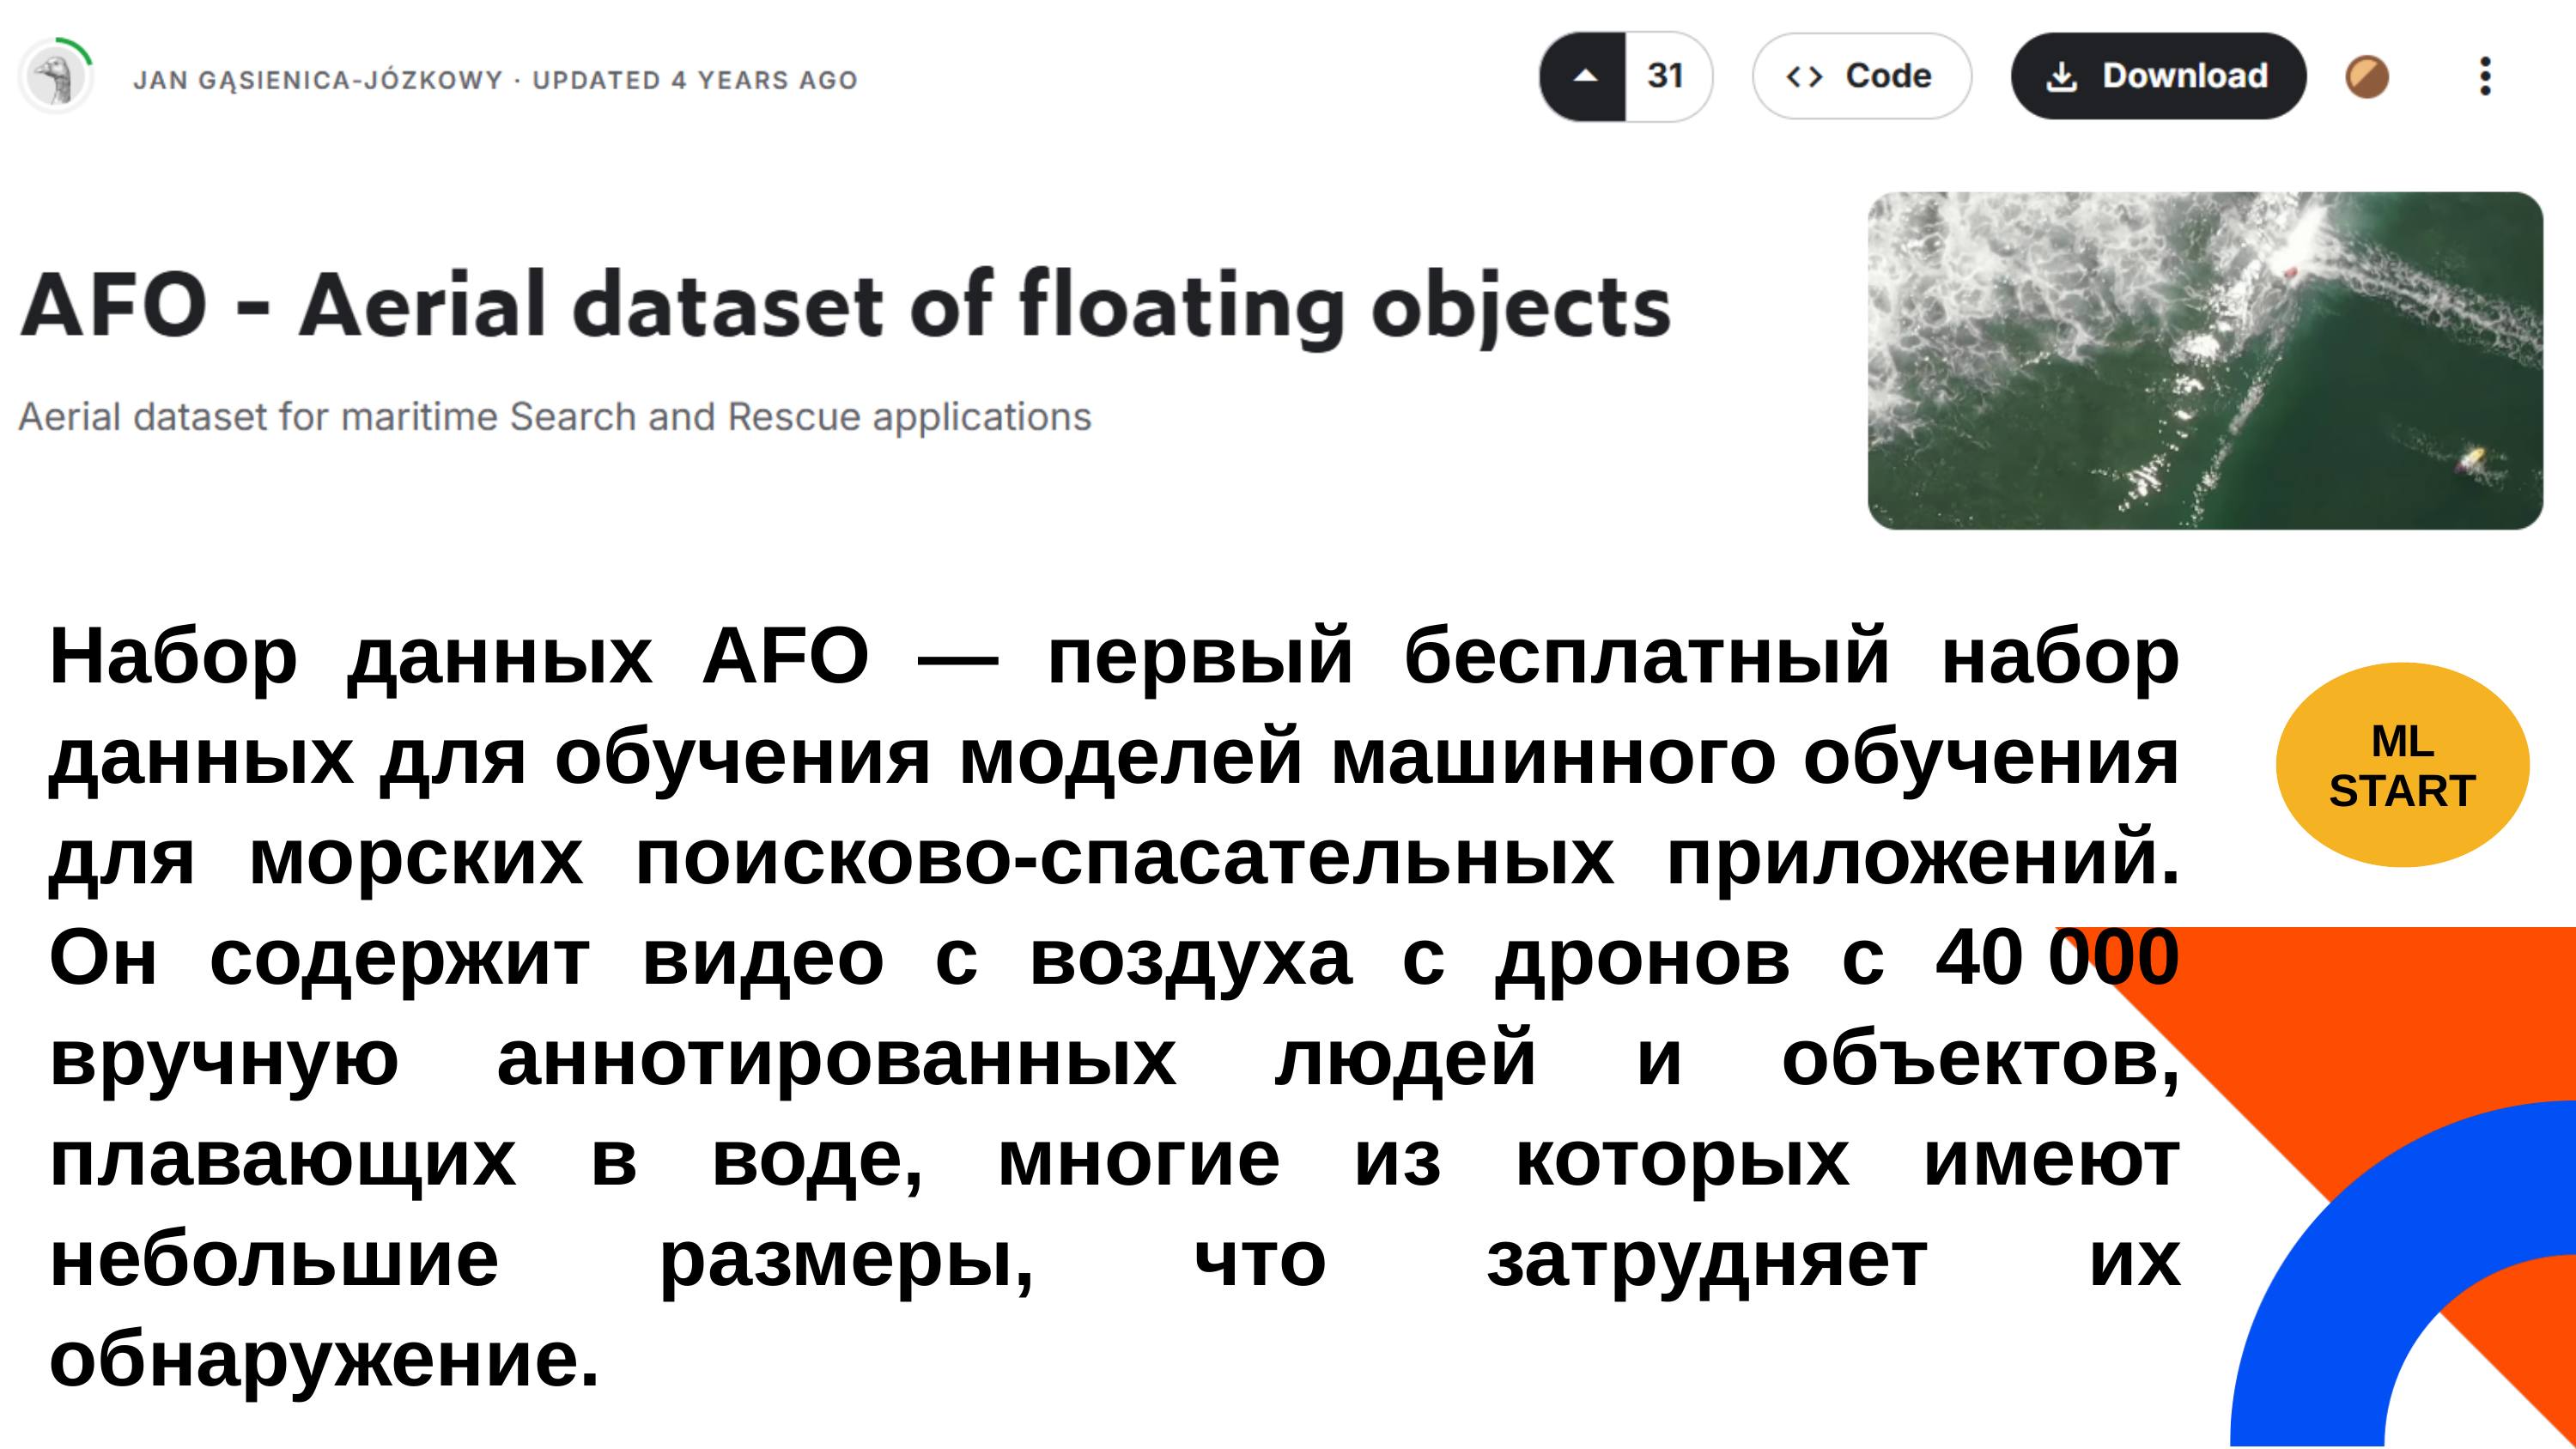

Набор данных AFO — первый бесплатный набор данных для обучения моделей машинного обучения для морских поисково-спасательных приложений. Он содержит видео с воздуха с дронов с 40 000 вручную аннотированных людей и объектов, плавающих в воде, многие из которых имеют небольшие размеры, что затрудняет их обнаружение.

ML START